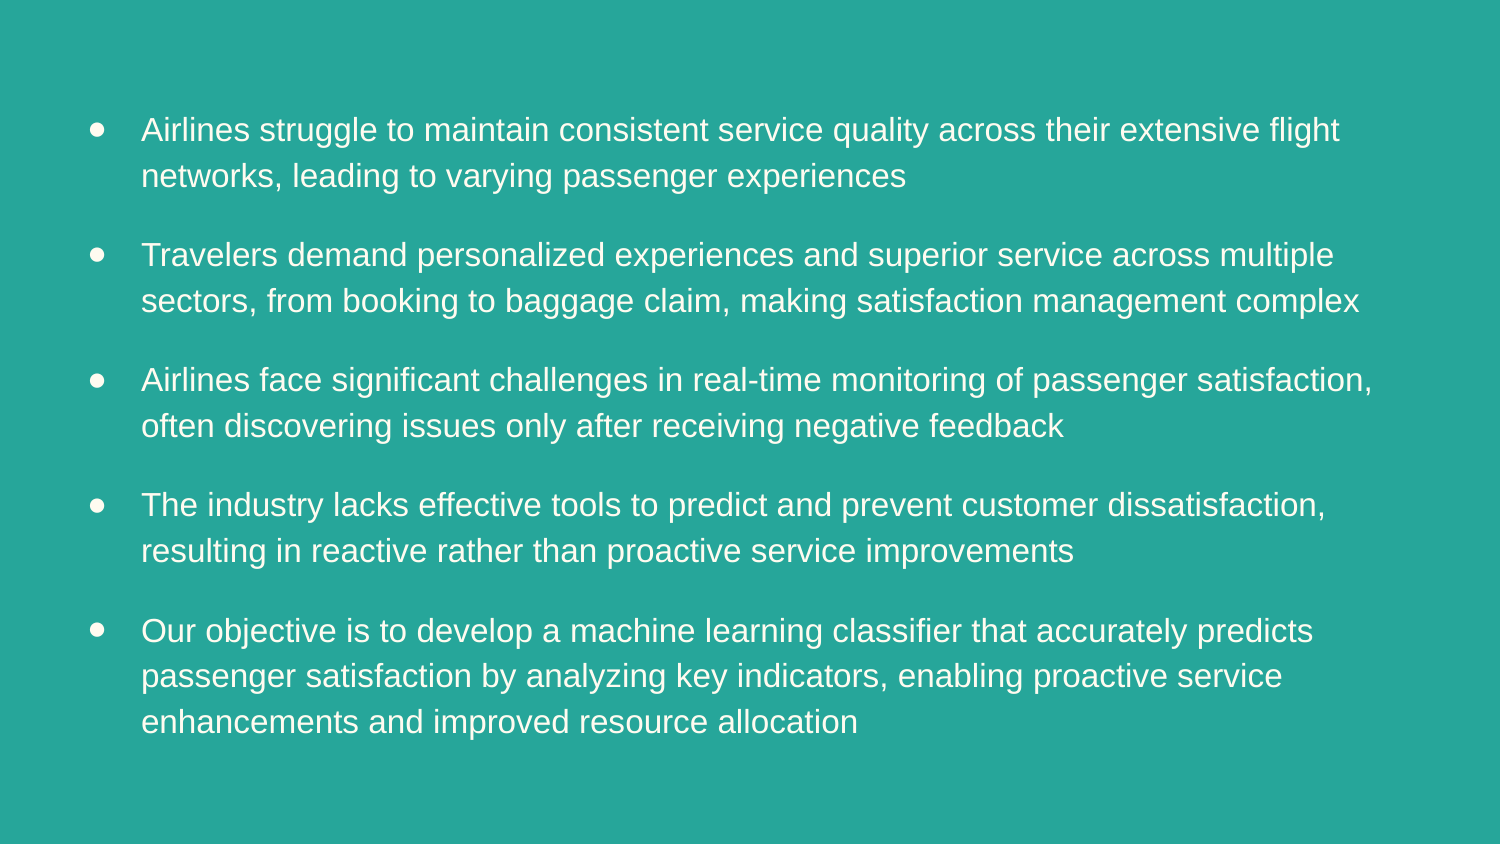

Airlines struggle to maintain consistent service quality across their extensive flight networks, leading to varying passenger experiences
Travelers demand personalized experiences and superior service across multiple sectors, from booking to baggage claim, making satisfaction management complex
Airlines face significant challenges in real-time monitoring of passenger satisfaction, often discovering issues only after receiving negative feedback
The industry lacks effective tools to predict and prevent customer dissatisfaction, resulting in reactive rather than proactive service improvements
Our objective is to develop a machine learning classifier that accurately predicts passenger satisfaction by analyzing key indicators, enabling proactive service enhancements and improved resource allocation